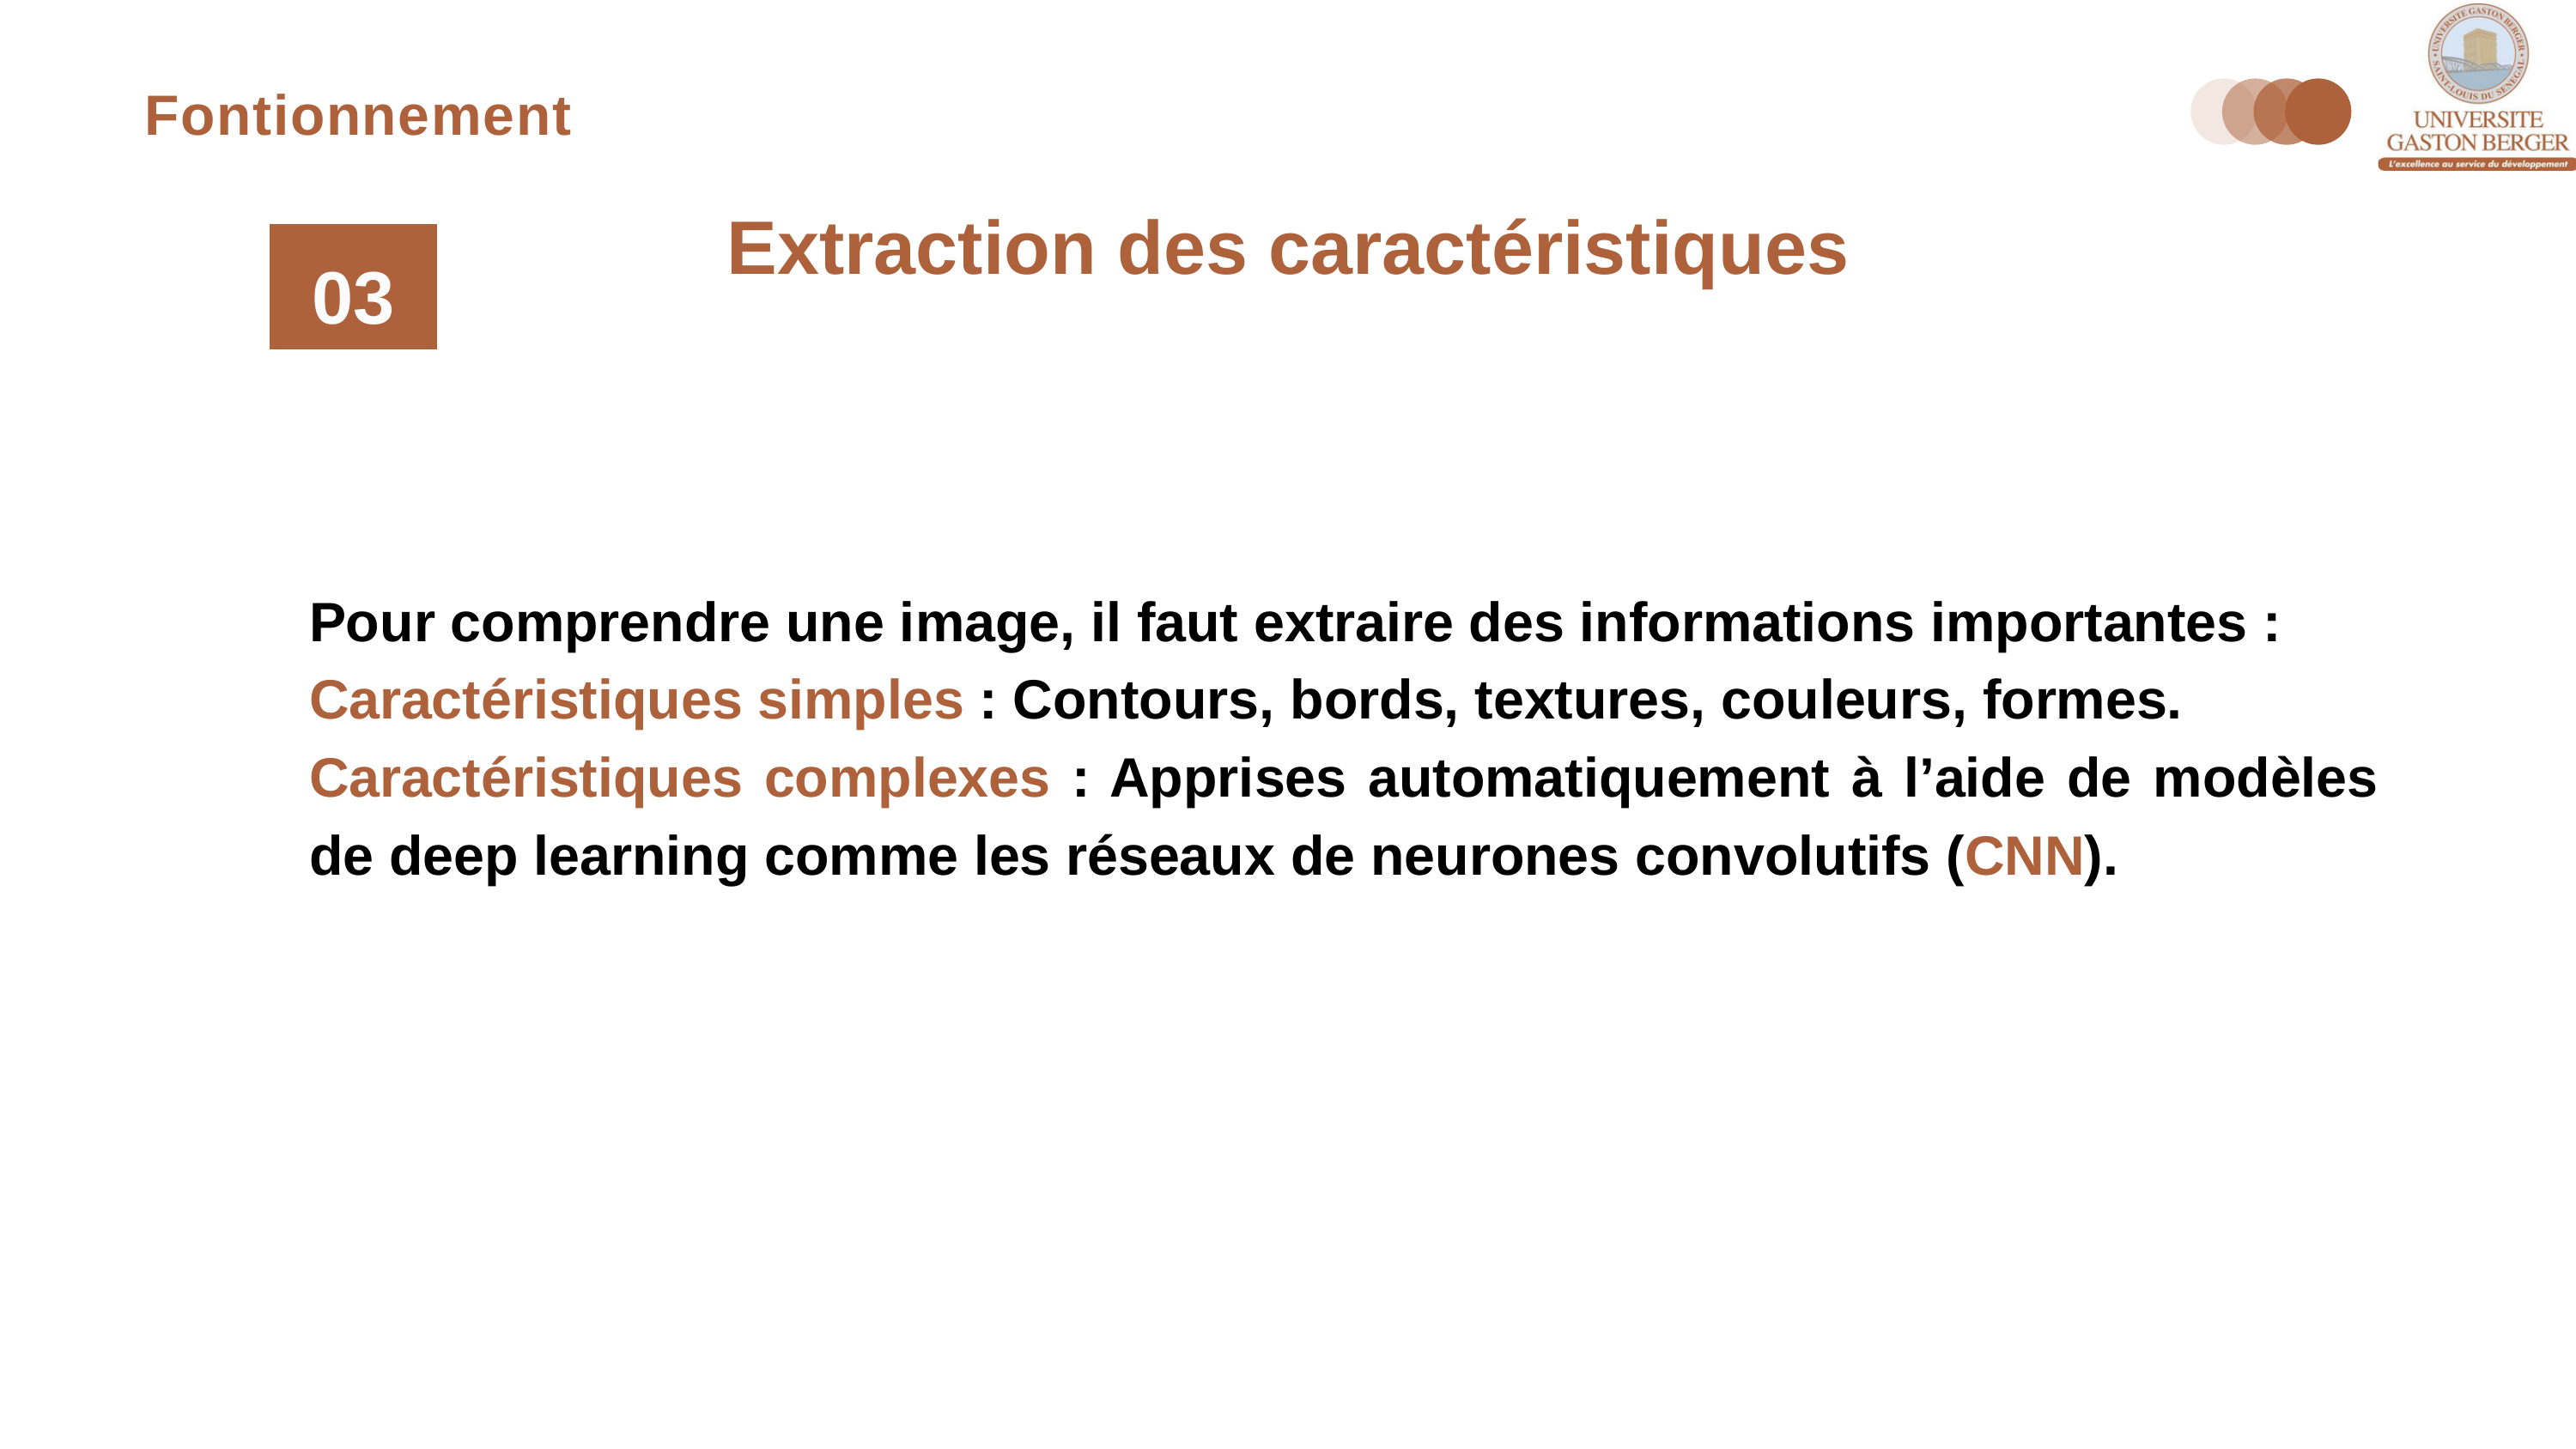

Fontionnement

03
Extraction des caractéristiques
Pour comprendre une image, il faut extraire des informations importantes :
Caractéristiques simples : Contours, bords, textures, couleurs, formes.
Caractéristiques complexes : Apprises automatiquement à l’aide de modèles de deep learning comme les réseaux de neurones convolutifs (CNN).